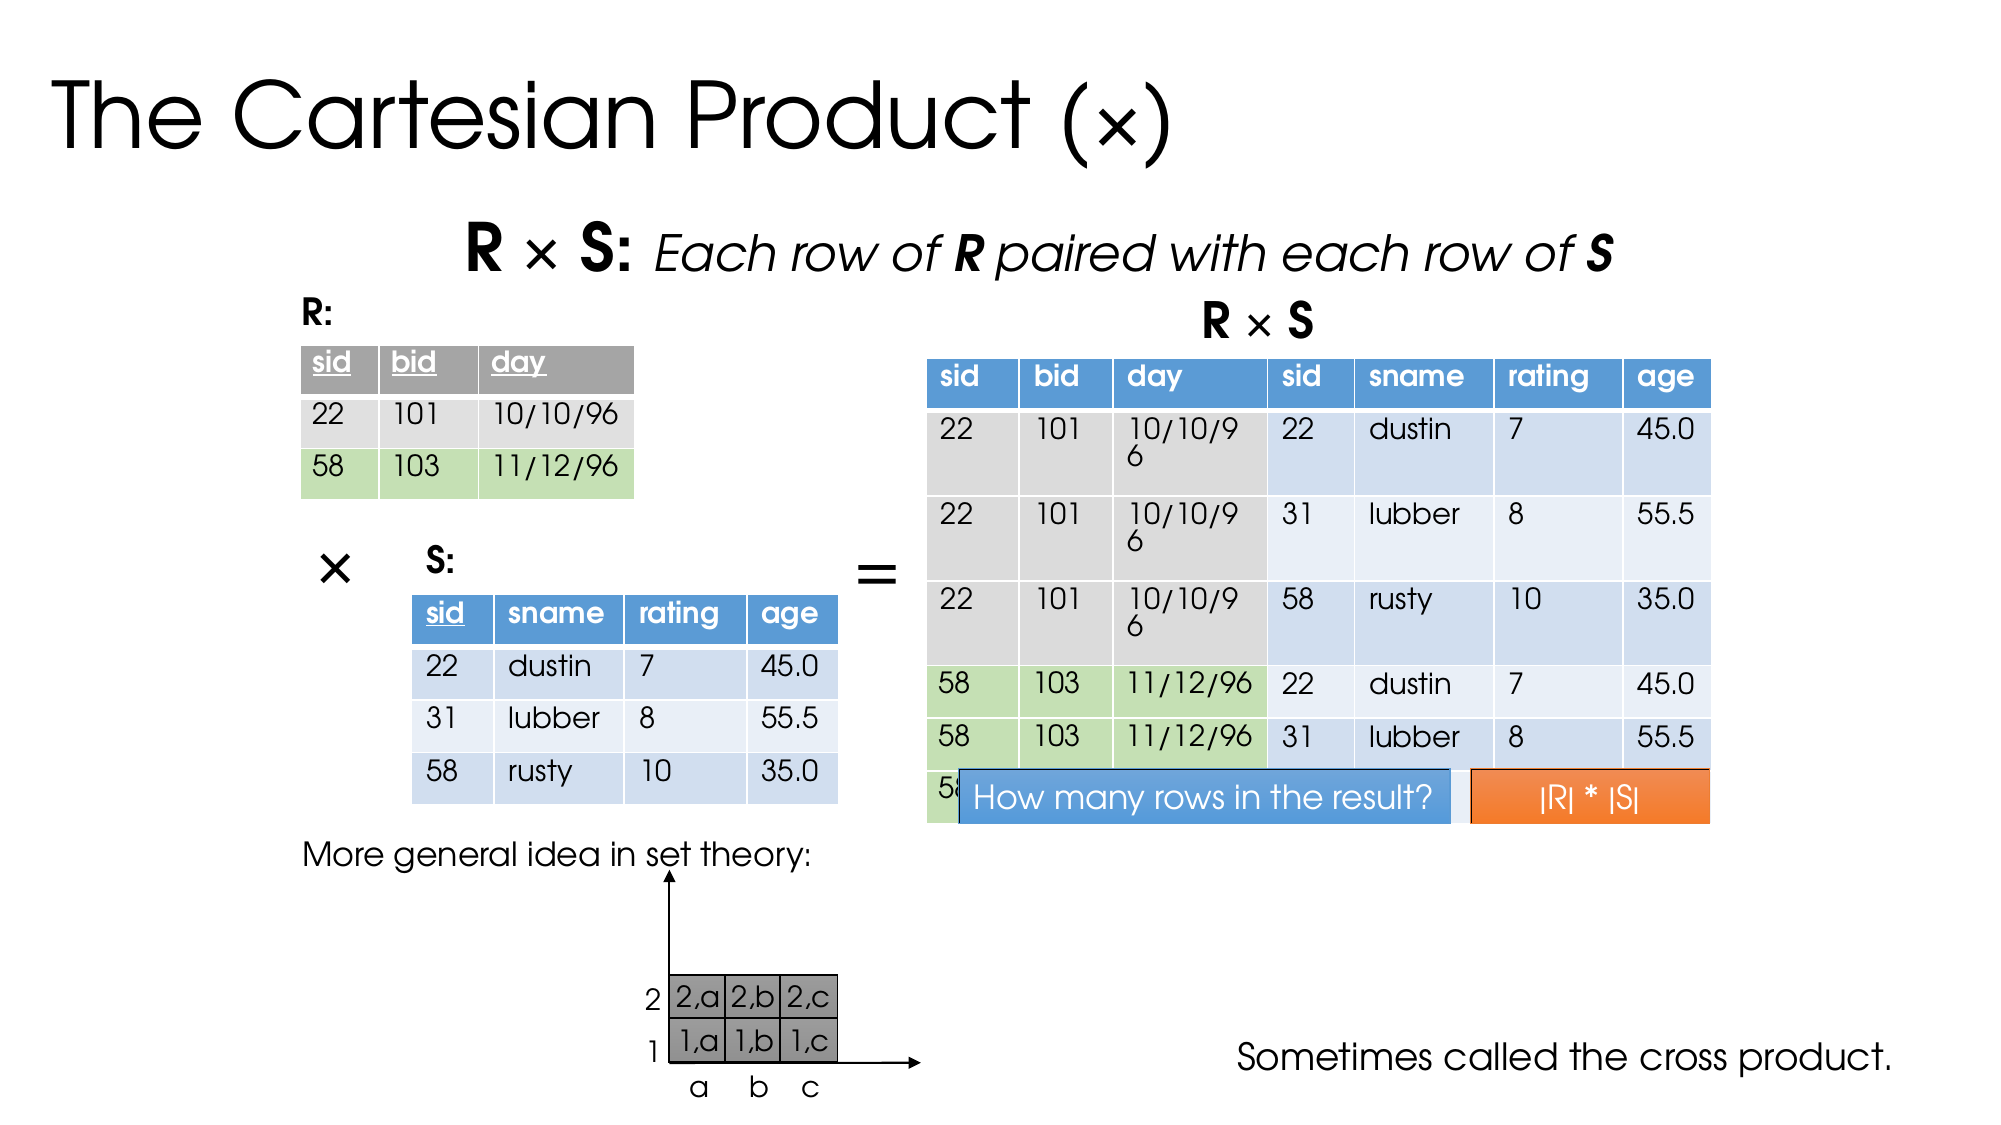

# The Cartesian Product (×)
R × S: Each row of R paired with each row of S
R:
R × S
| sid | bid | day |
| --- | --- | --- |
| 22 | 101 | 10/10/96 |
| 58 | 103 | 11/12/96 |
| sid | bid | day | sid | sname | rating | age |
| --- | --- | --- | --- | --- | --- | --- |
| 22 | 101 | 10/10/96 | 22 | dustin | 7 | 45.0 |
| 22 | 101 | 10/10/96 | 31 | lubber | 8 | 55.5 |
| 22 | 101 | 10/10/96 | 58 | rusty | 10 | 35.0 |
| 58 | 103 | 11/12/96 | 22 | dustin | 7 | 45.0 |
| 58 | 103 | 11/12/96 | 31 | lubber | 8 | 55.5 |
| 58 | 103 | 11/12/96 | 58 | rusty | 10 | 35.0 |
×
=
S:
| sid | sname | rating | age |
| --- | --- | --- | --- |
| 22 | dustin | 7 | 45.0 |
| 31 | lubber | 8 | 55.5 |
| 58 | rusty | 10 | 35.0 |
How many rows in the result?
|R| * |S|
More general idea in set theory:
2
1
2,a
2,b
2,c
1,a
1,b
1,c
a     b    c
Sometimes called the cross product.